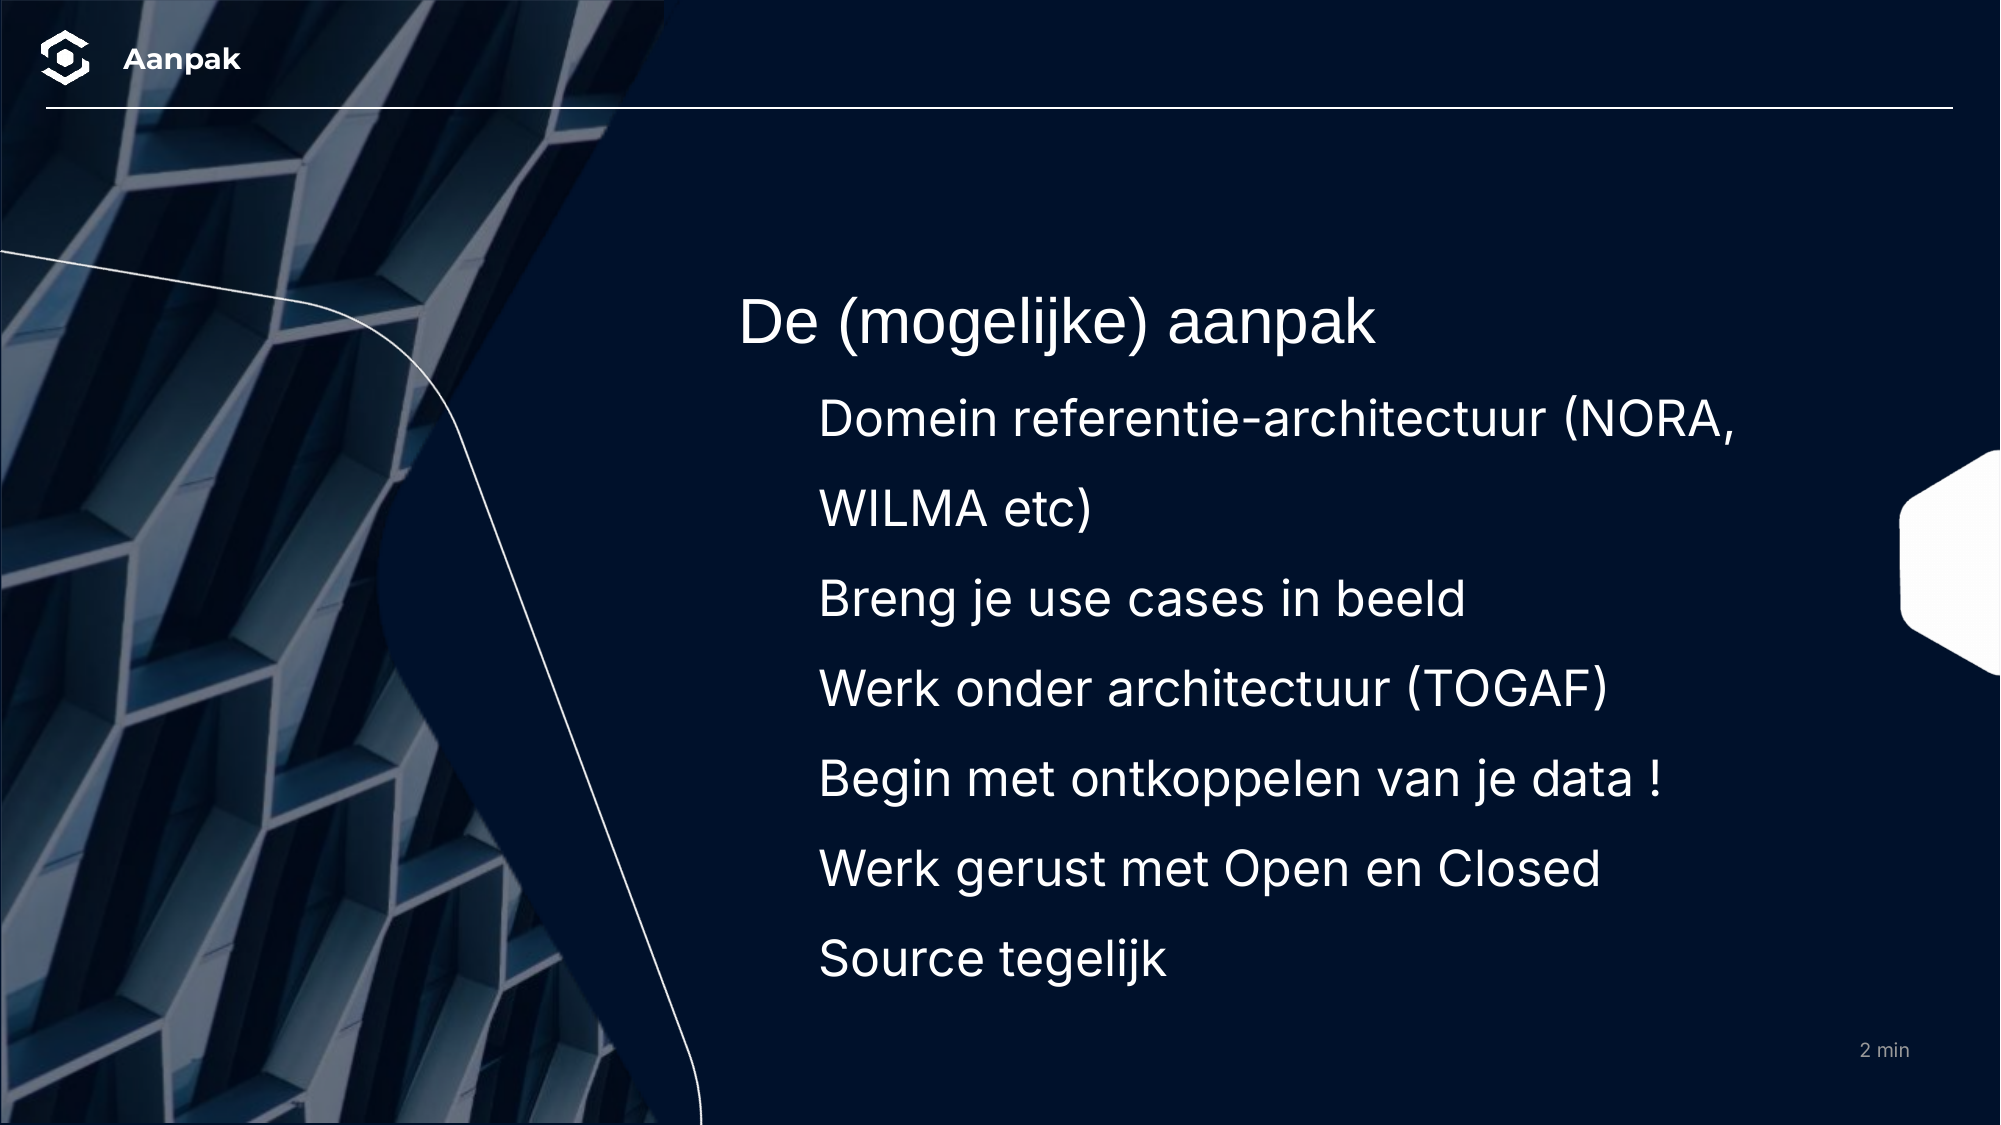

# Aanpak
De (mogelijke) aanpak
Domein referentie-architectuur (NORA, WILMA etc)
Breng je use cases in beeld
Werk onder architectuur (TOGAF)
Begin met ontkoppelen van je data !
Werk gerust met Open en Closed Source tegelijk
2 min